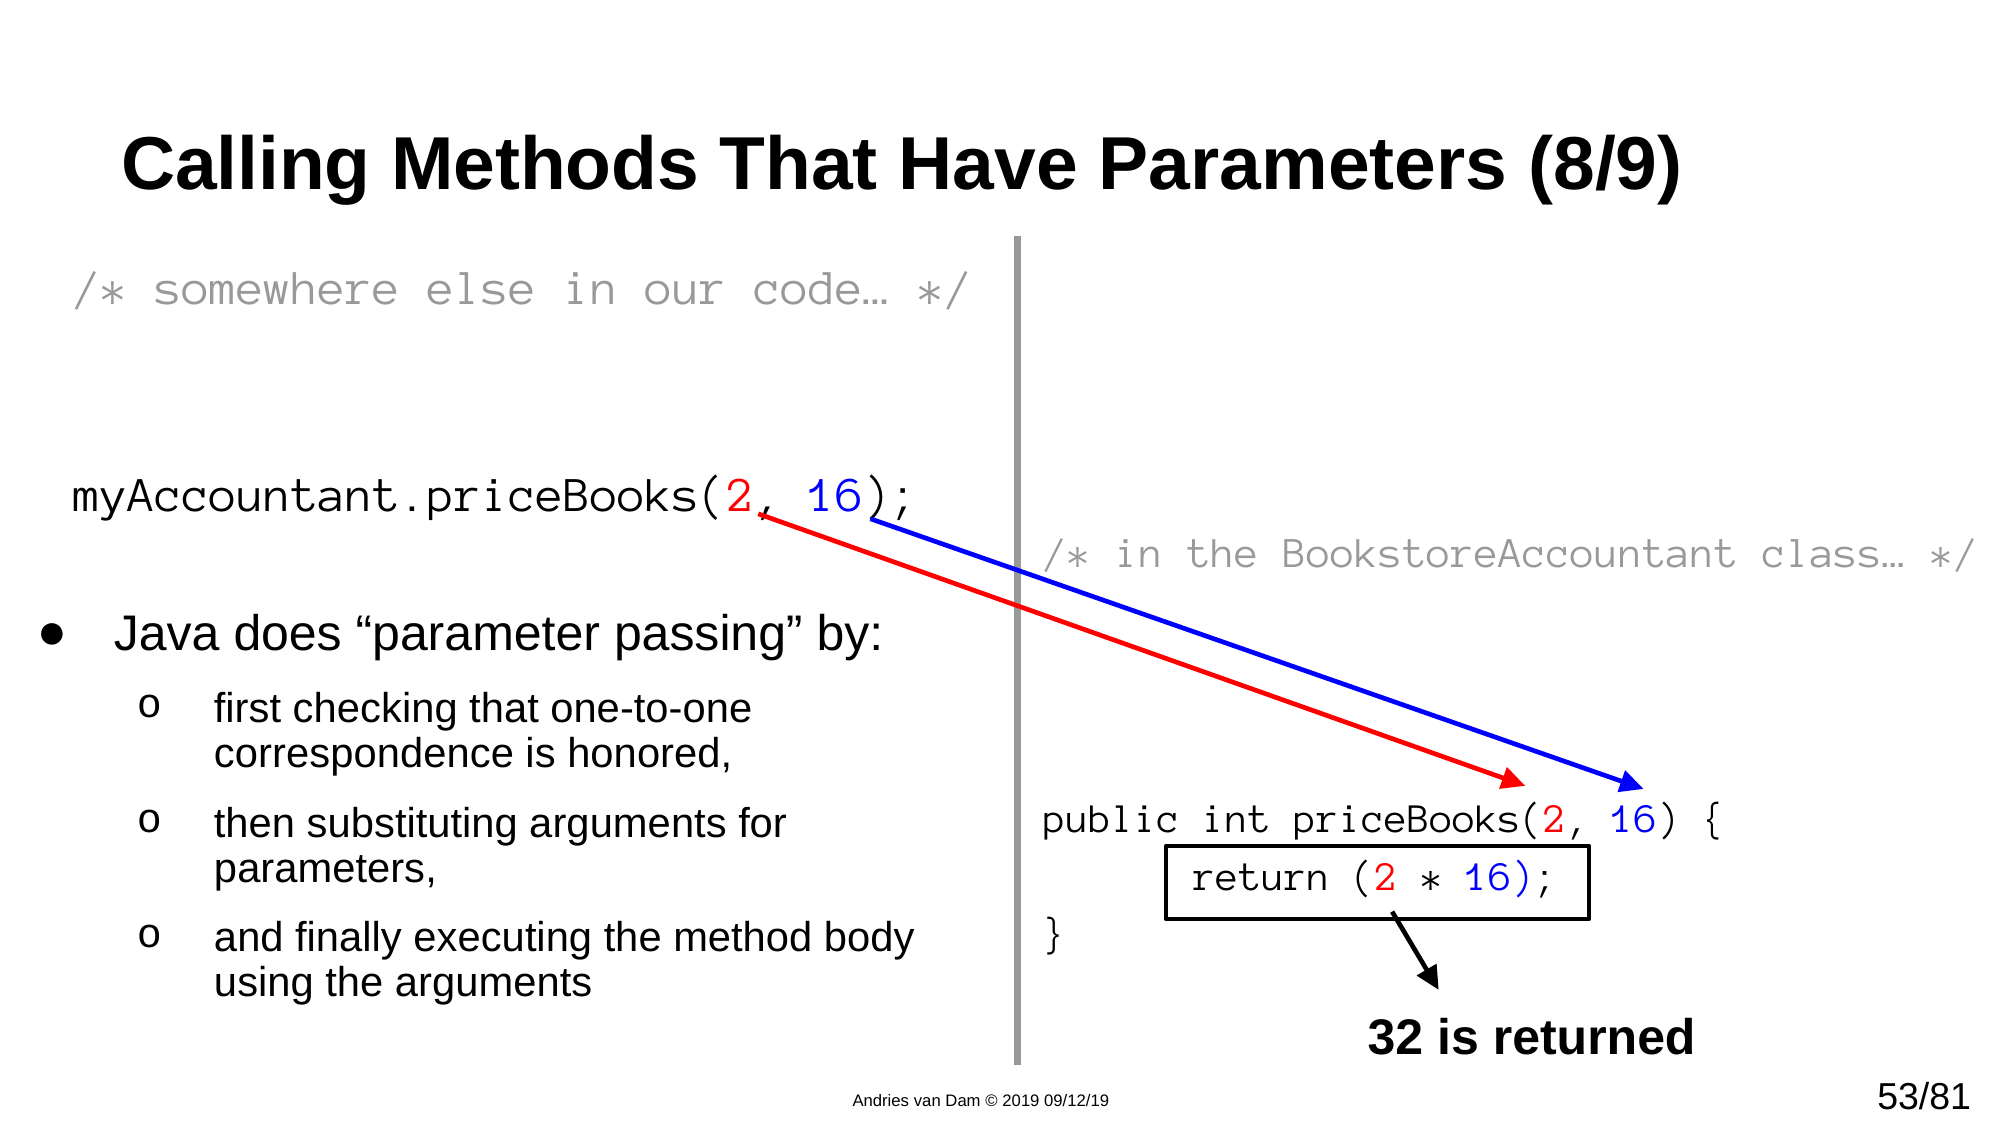

# Calling Methods That Have Parameters (8/9)
/* somewhere else in our code… */

myAccountant.priceBooks(2, 16);

/* in the BookstoreAccountant class… */

public int priceBooks(2, 16) {
	return (2 * 16);
}
Java does “parameter passing” by:
first checking that one-to-one correspondence is honored,
then substituting arguments for parameters,
and finally executing the method body using the arguments

32 is returned